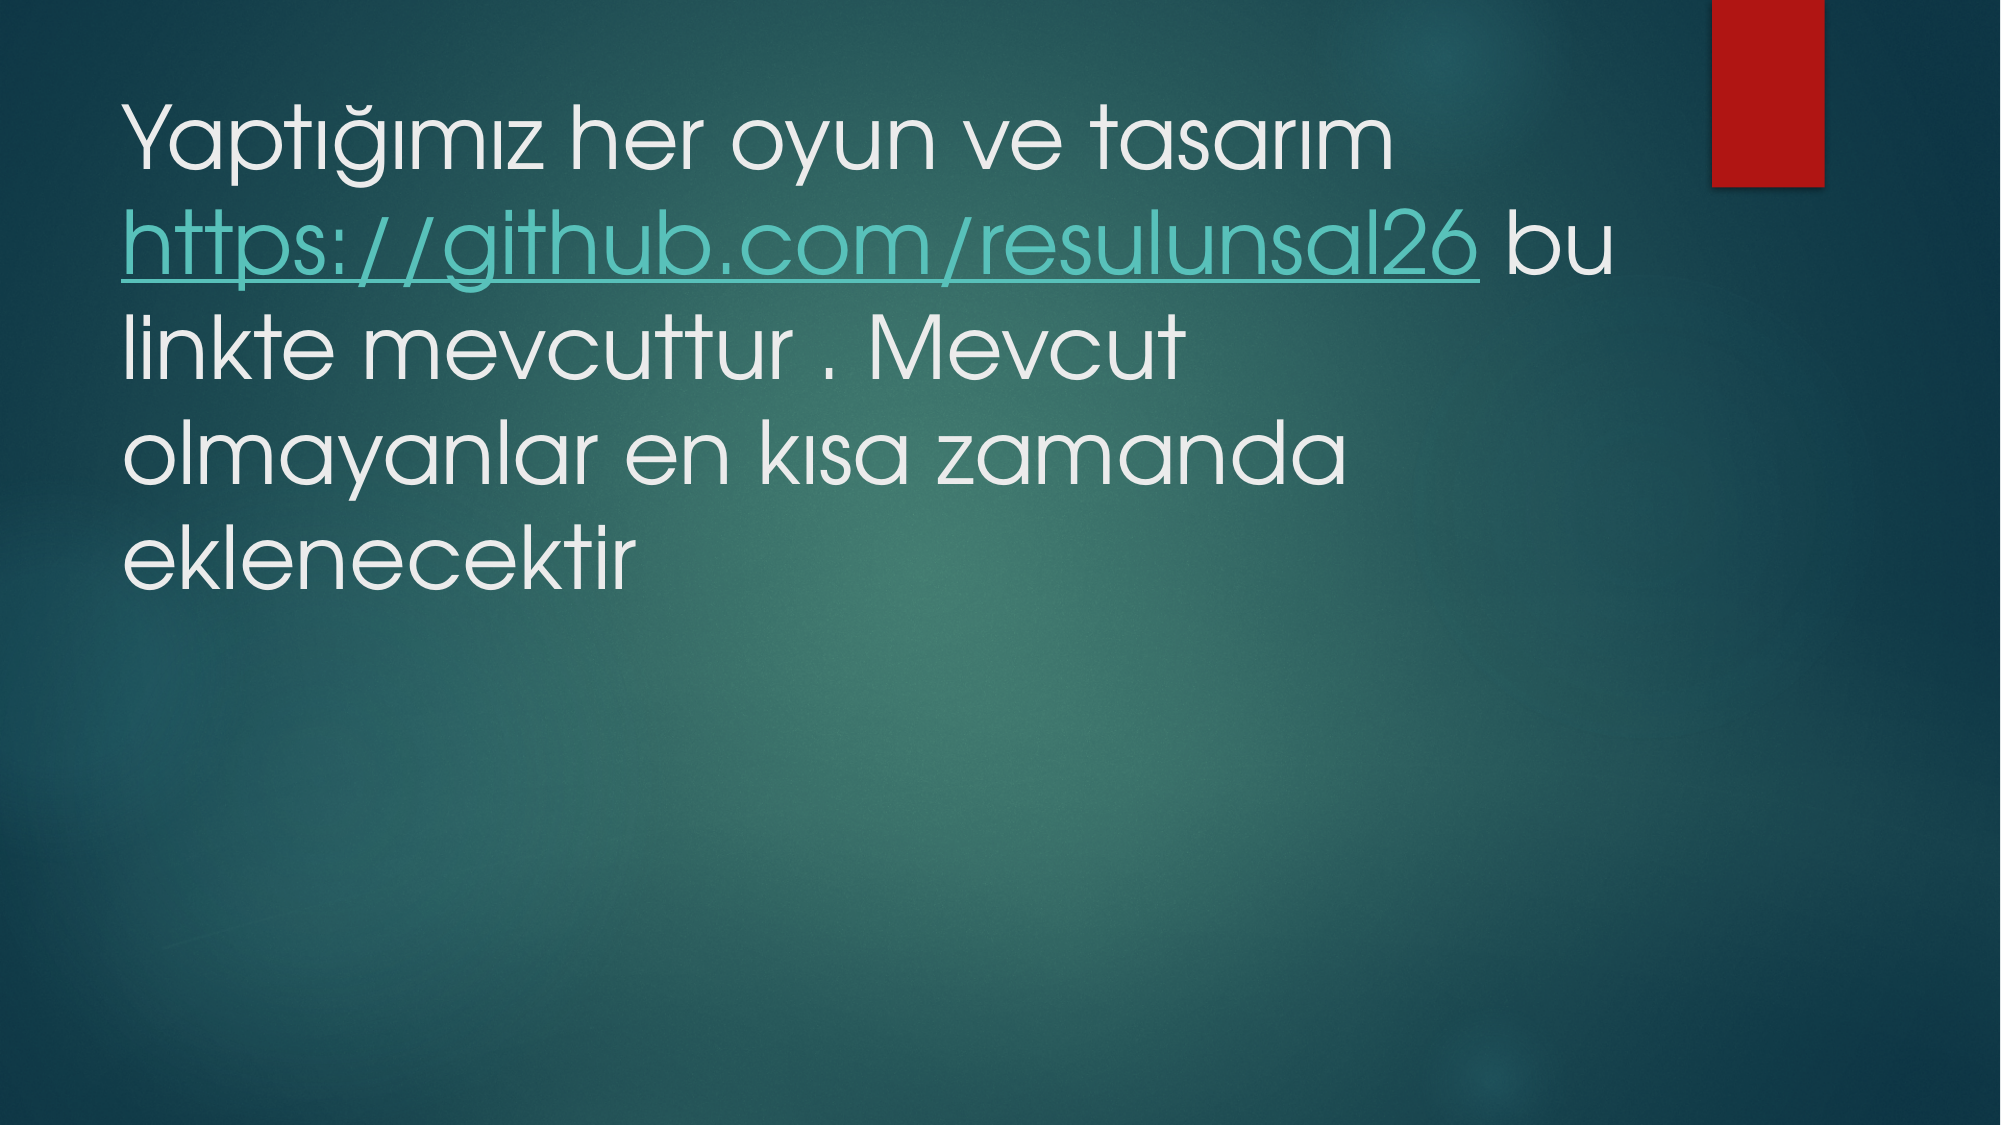

# Yaptığımız her oyun ve tasarım https://github.com/resulunsal26 bu linkte mevcuttur . Mevcut olmayanlar en kısa zamanda eklenecektir